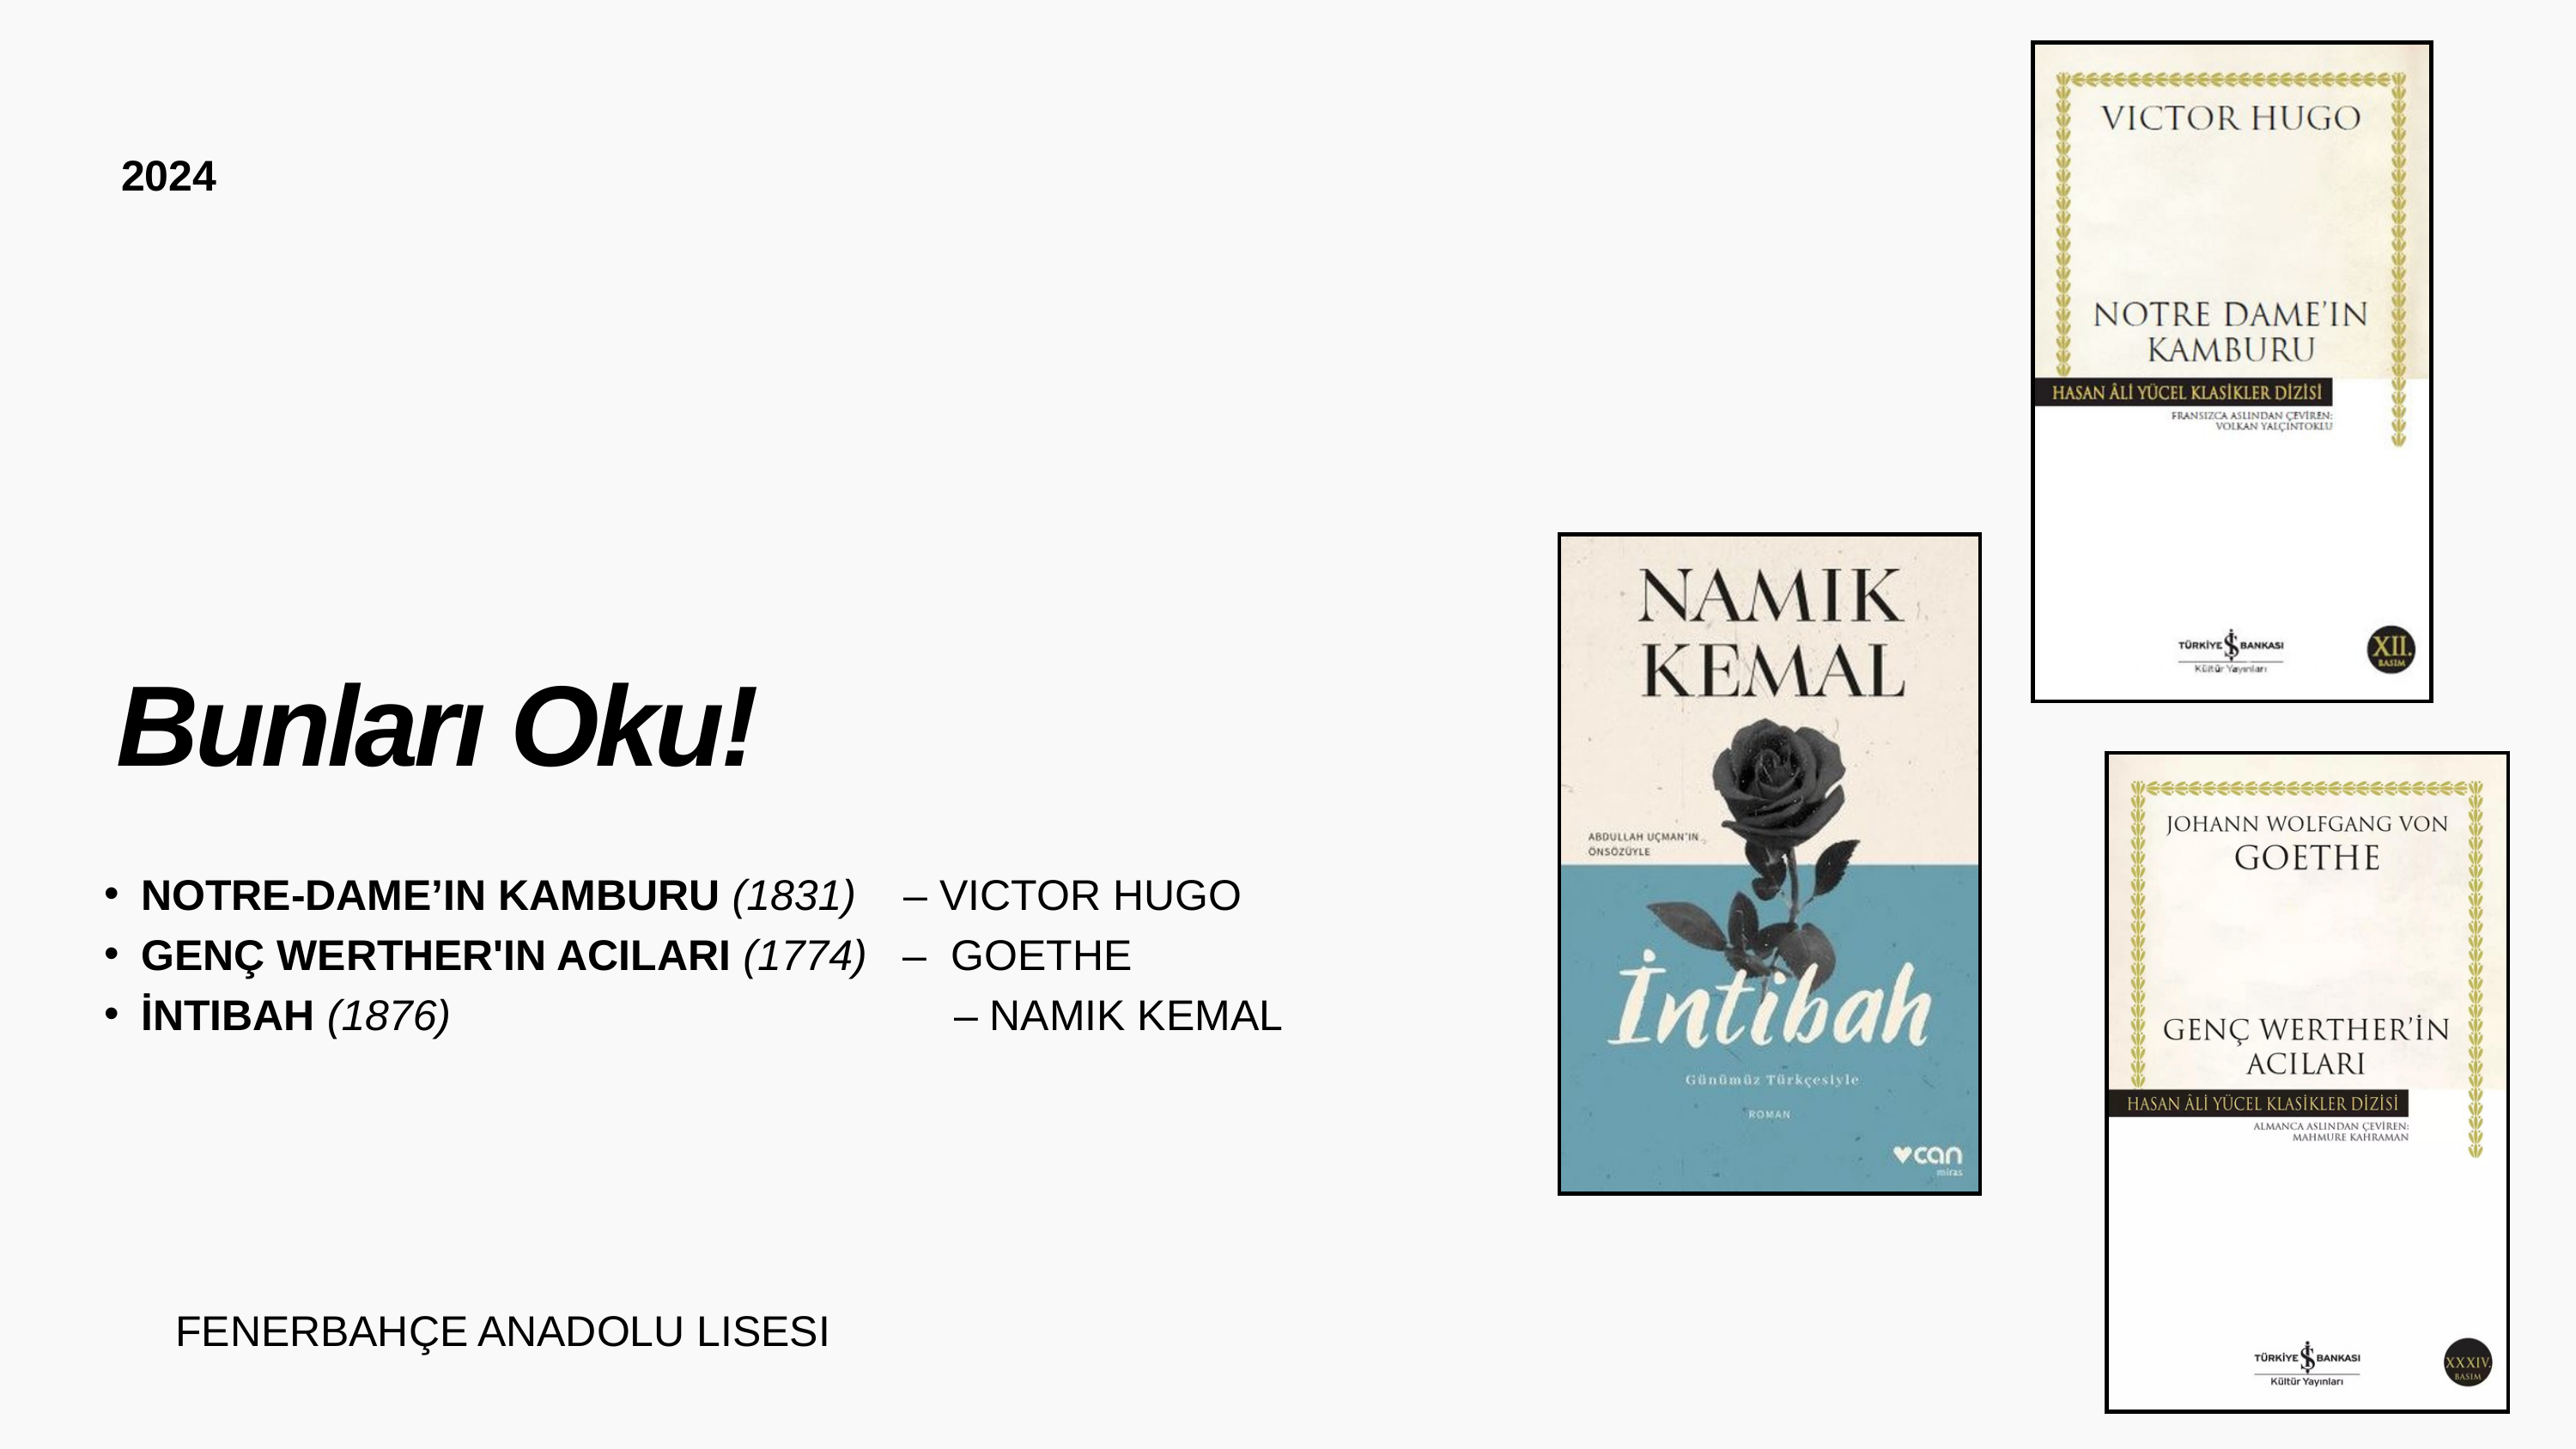

2024

Bunları Oku!

NOTRE-DAME’IN KAMBURU (1831)    – VICTOR HUGO
GENÇ WERTHER'IN ACILARI (1774)   –  GOETHE
İNTIBAH (1876)                                          – NAMIK KEMAL
FENERBAHÇE ANADOLU LISESI